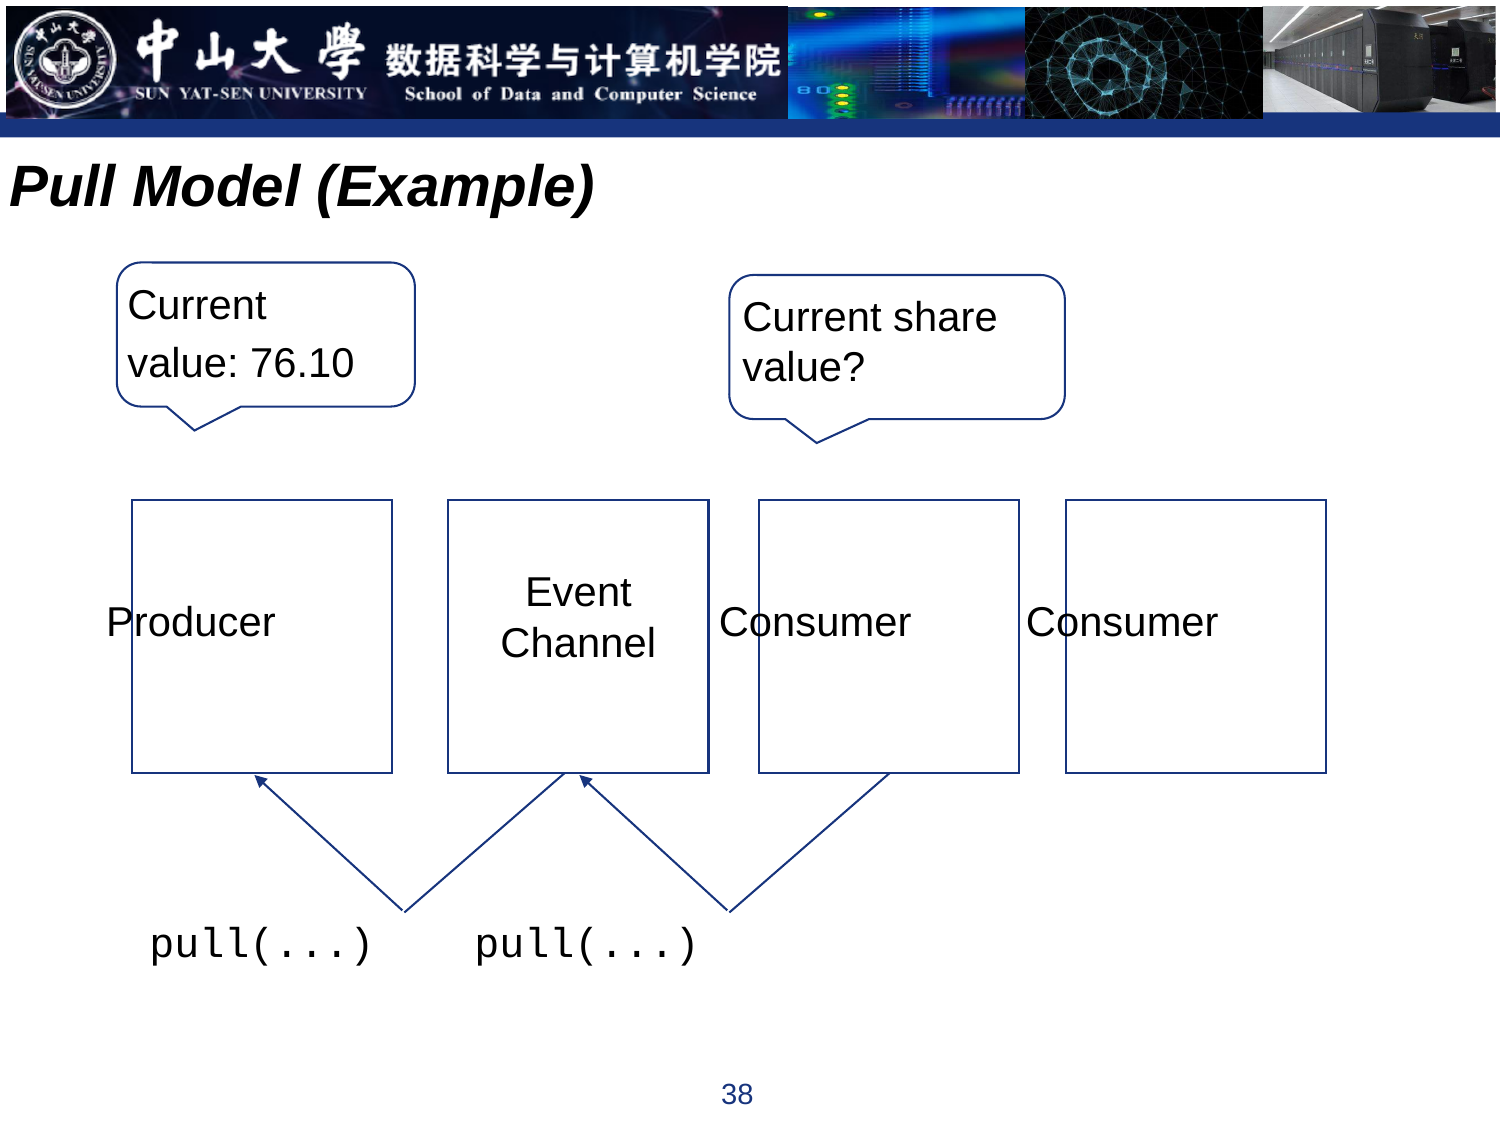

Pull Model (Example)

Current
value: 76.10

Current share value?

Event Channel
Producer
Consumer
Consumer

pull(...)
pull(...)
38